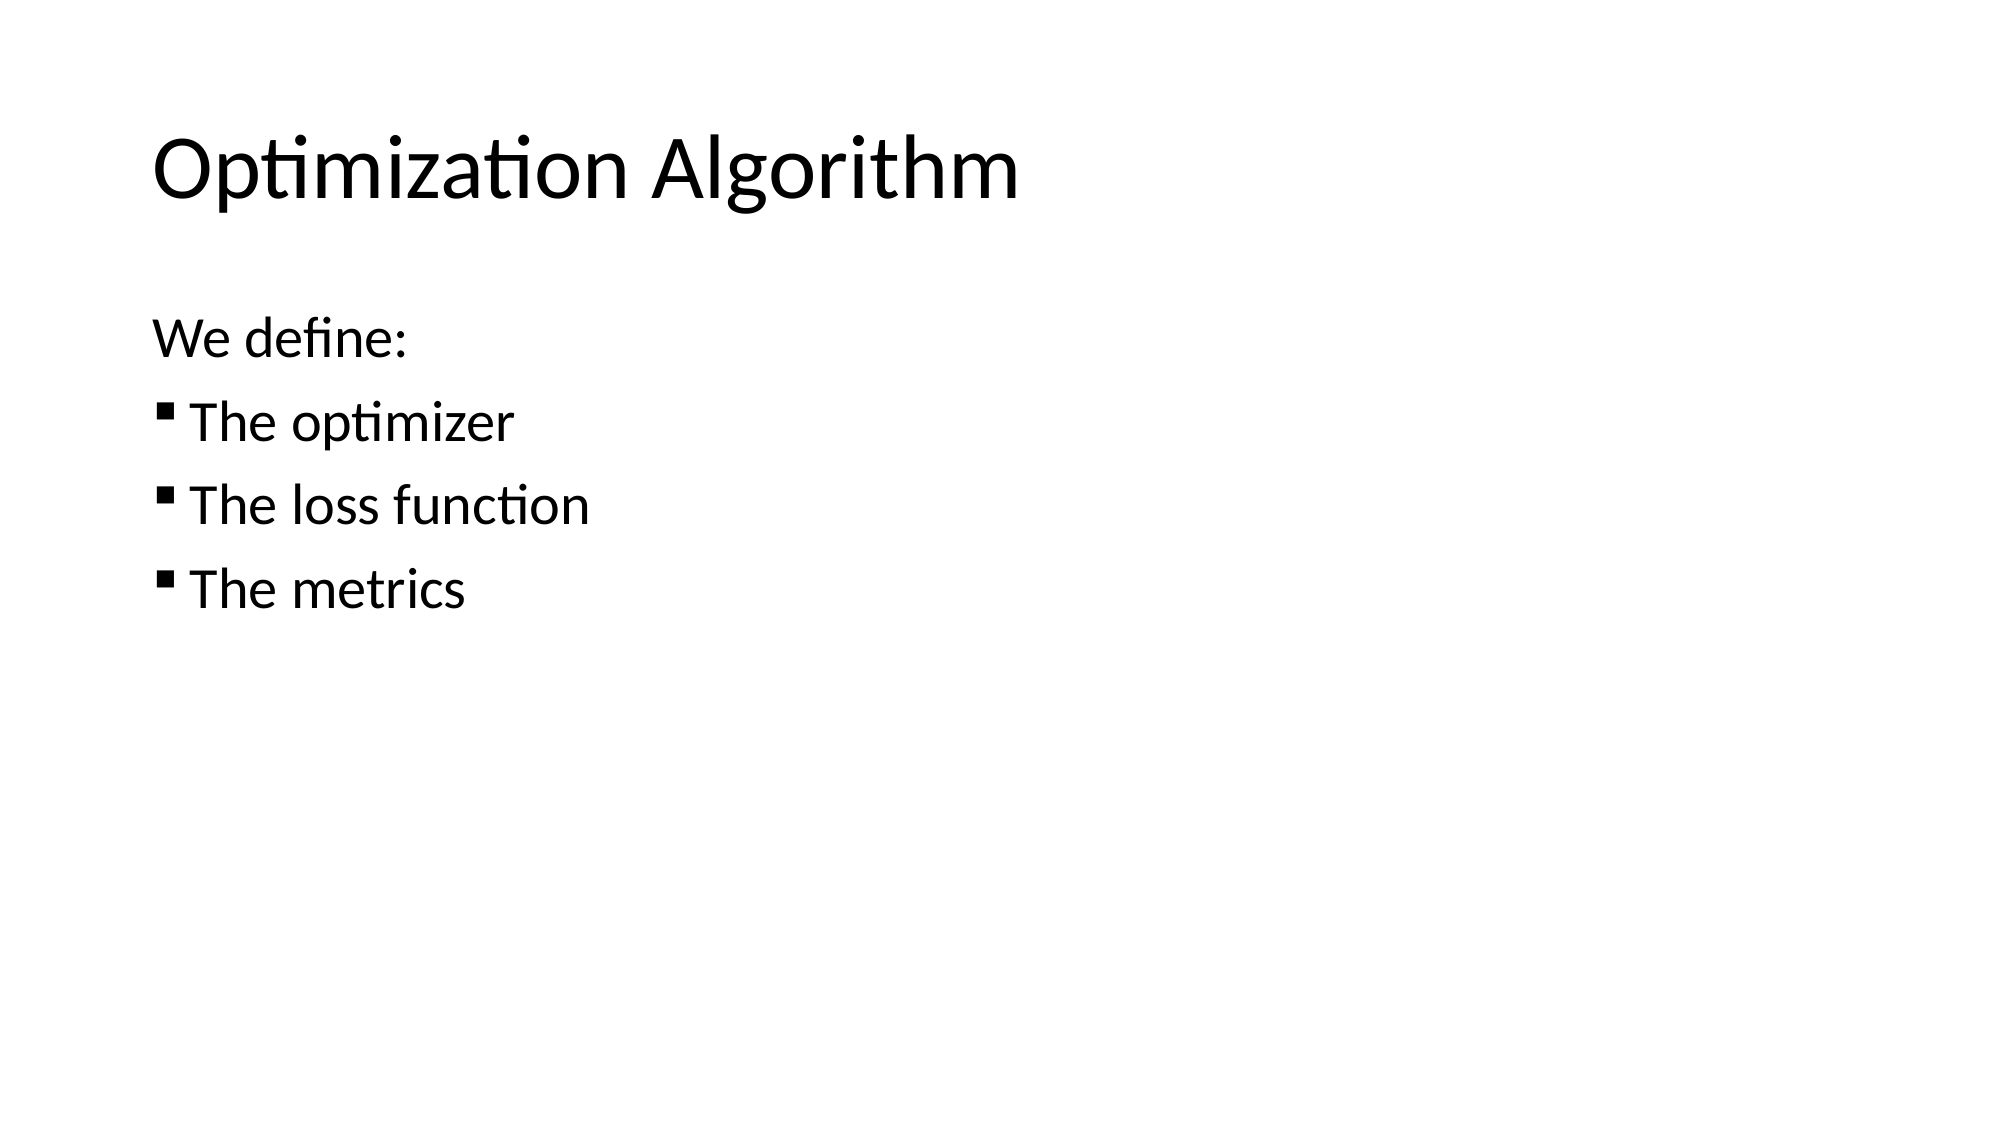

# Optimization Algorithm
We define:
The optimizer
The loss function
The metrics